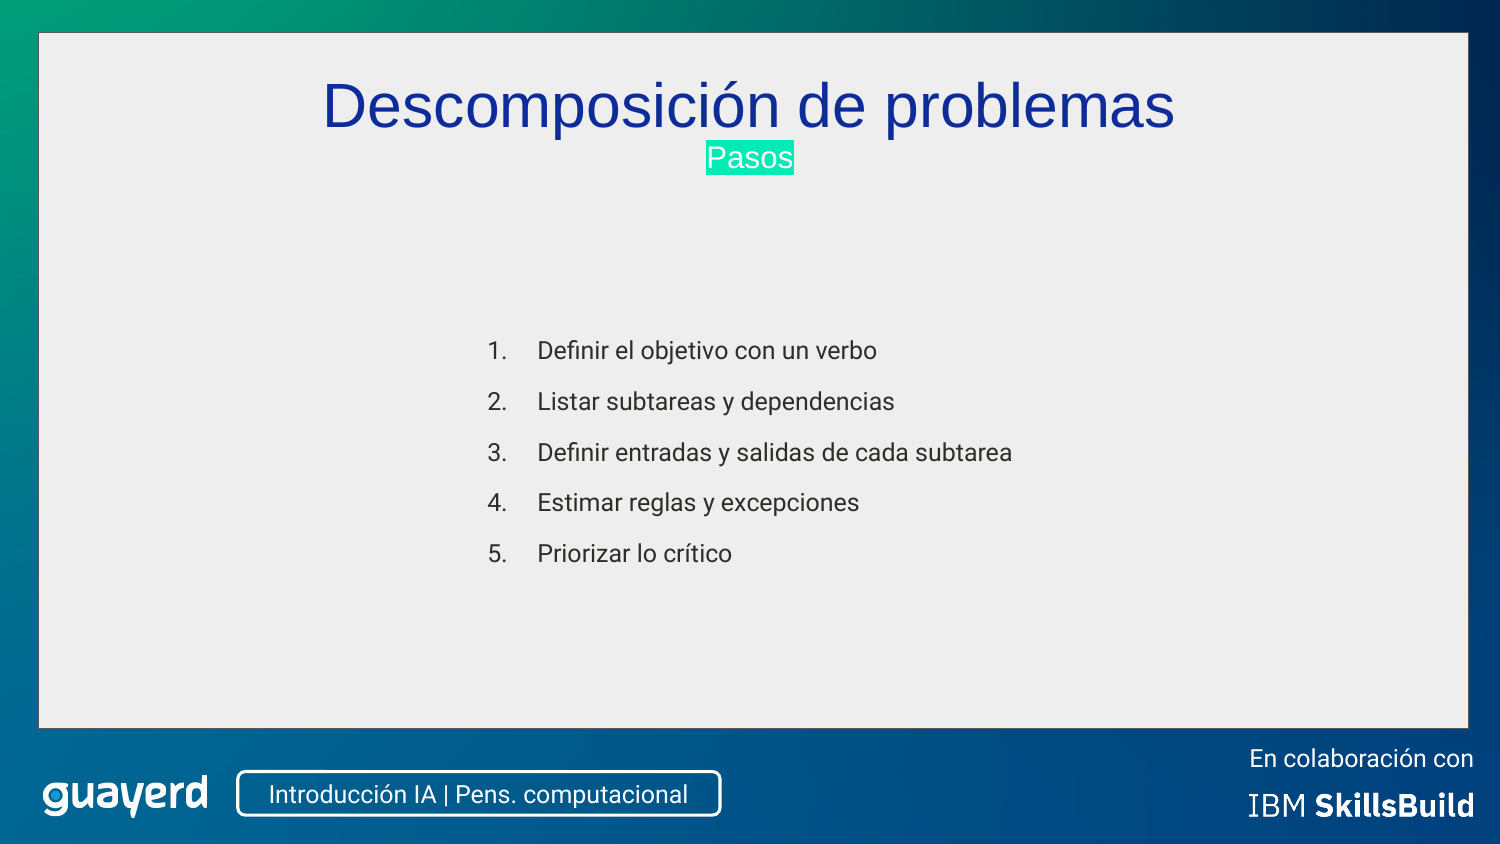

Descomposición de problemas
Pasos
Definir el objetivo con un verbo
Listar subtareas y dependencias
Definir entradas y salidas de cada subtarea
Estimar reglas y excepciones
Priorizar lo crítico
Introducción IA | Pens. computacional